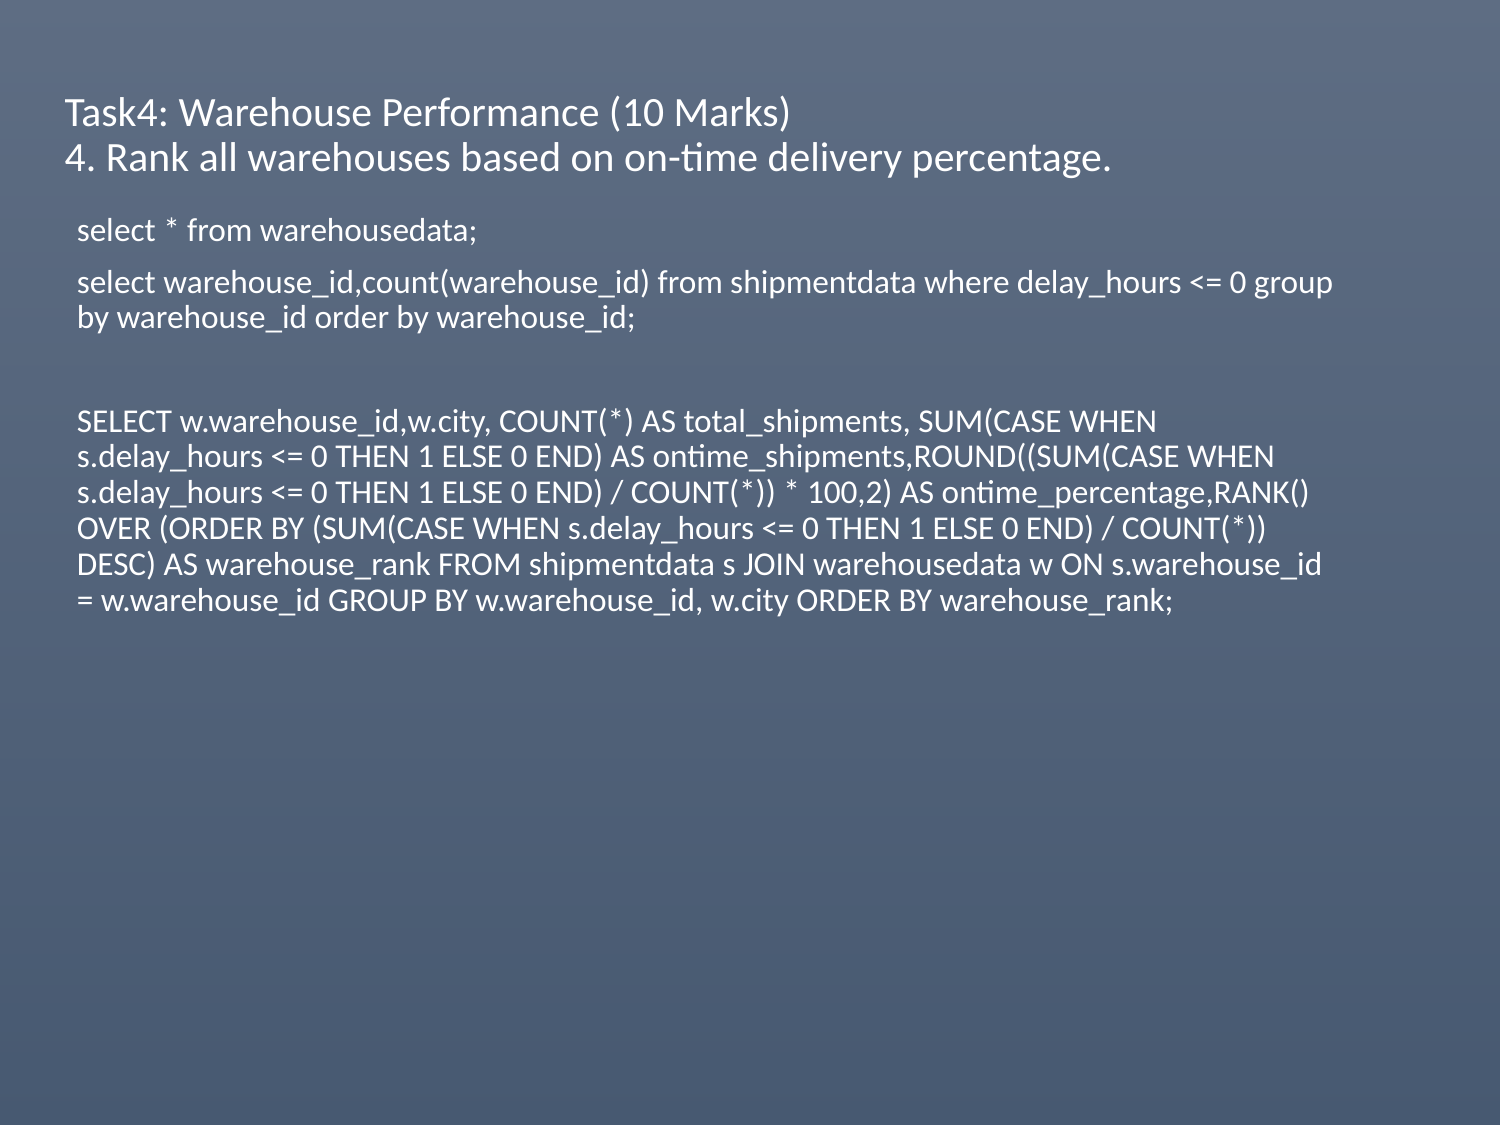

# Task4: Warehouse Performance (10 Marks) 4. Rank all warehouses based on on-time delivery percentage.
select * from warehousedata;
select warehouse_id,count(warehouse_id) from shipmentdata where delay_hours <= 0 group by warehouse_id order by warehouse_id;

SELECT w.warehouse_id,w.city, COUNT(*) AS total_shipments, SUM(CASE WHEN s.delay_hours <= 0 THEN 1 ELSE 0 END) AS ontime_shipments,ROUND((SUM(CASE WHEN s.delay_hours <= 0 THEN 1 ELSE 0 END) / COUNT(*)) * 100,2) AS ontime_percentage,RANK() OVER (ORDER BY (SUM(CASE WHEN s.delay_hours <= 0 THEN 1 ELSE 0 END) / COUNT(*)) DESC) AS warehouse_rank FROM shipmentdata s JOIN warehousedata w ON s.warehouse_id = w.warehouse_id GROUP BY w.warehouse_id, w.city ORDER BY warehouse_rank;